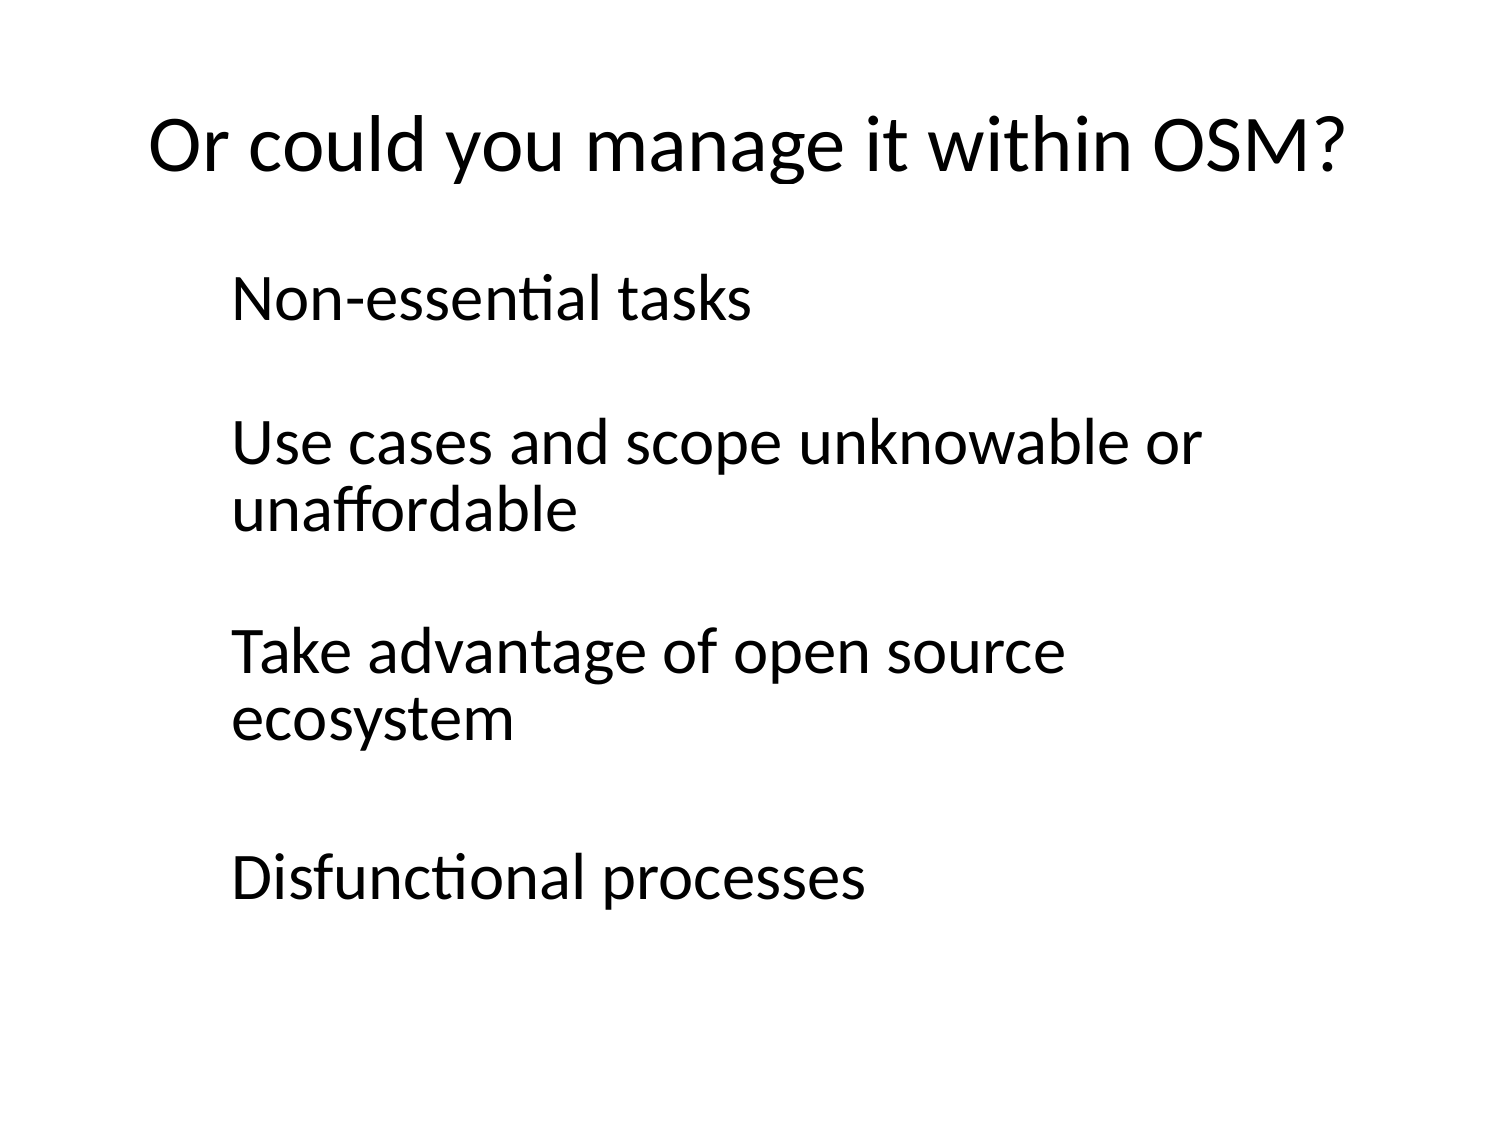

# Or could you manage it within OSM?
| Non-essential tasks |
| --- |
| Use cases and scope unknowable or unaffordable |
| Take advantage of open source ecosystem |
| Disfunctional processes |
|  |